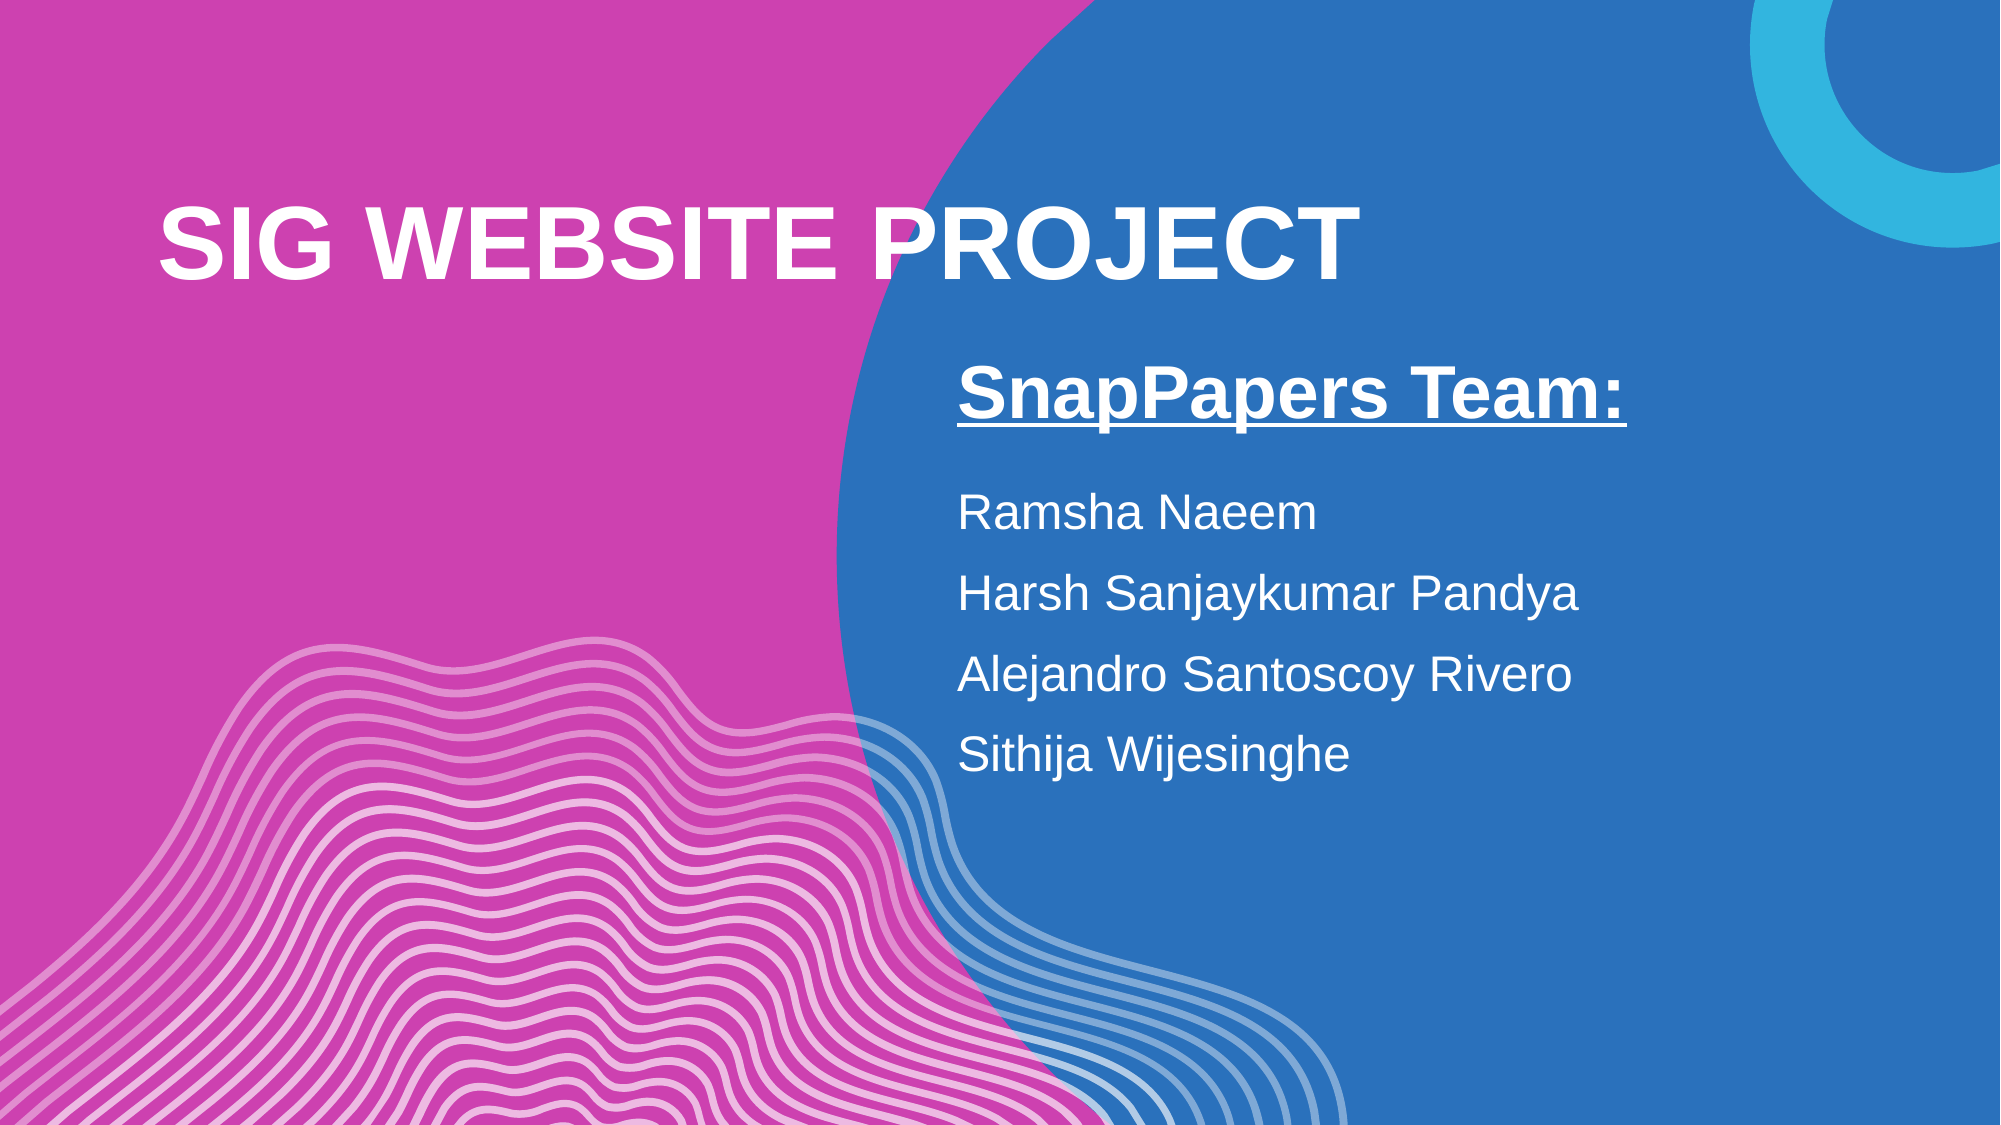

# SIG WEBSITE PROJECT
SnapPapers Team:
Ramsha Naeem
Harsh Sanjaykumar Pandya
Alejandro Santoscoy Rivero
Sithija Wijesinghe